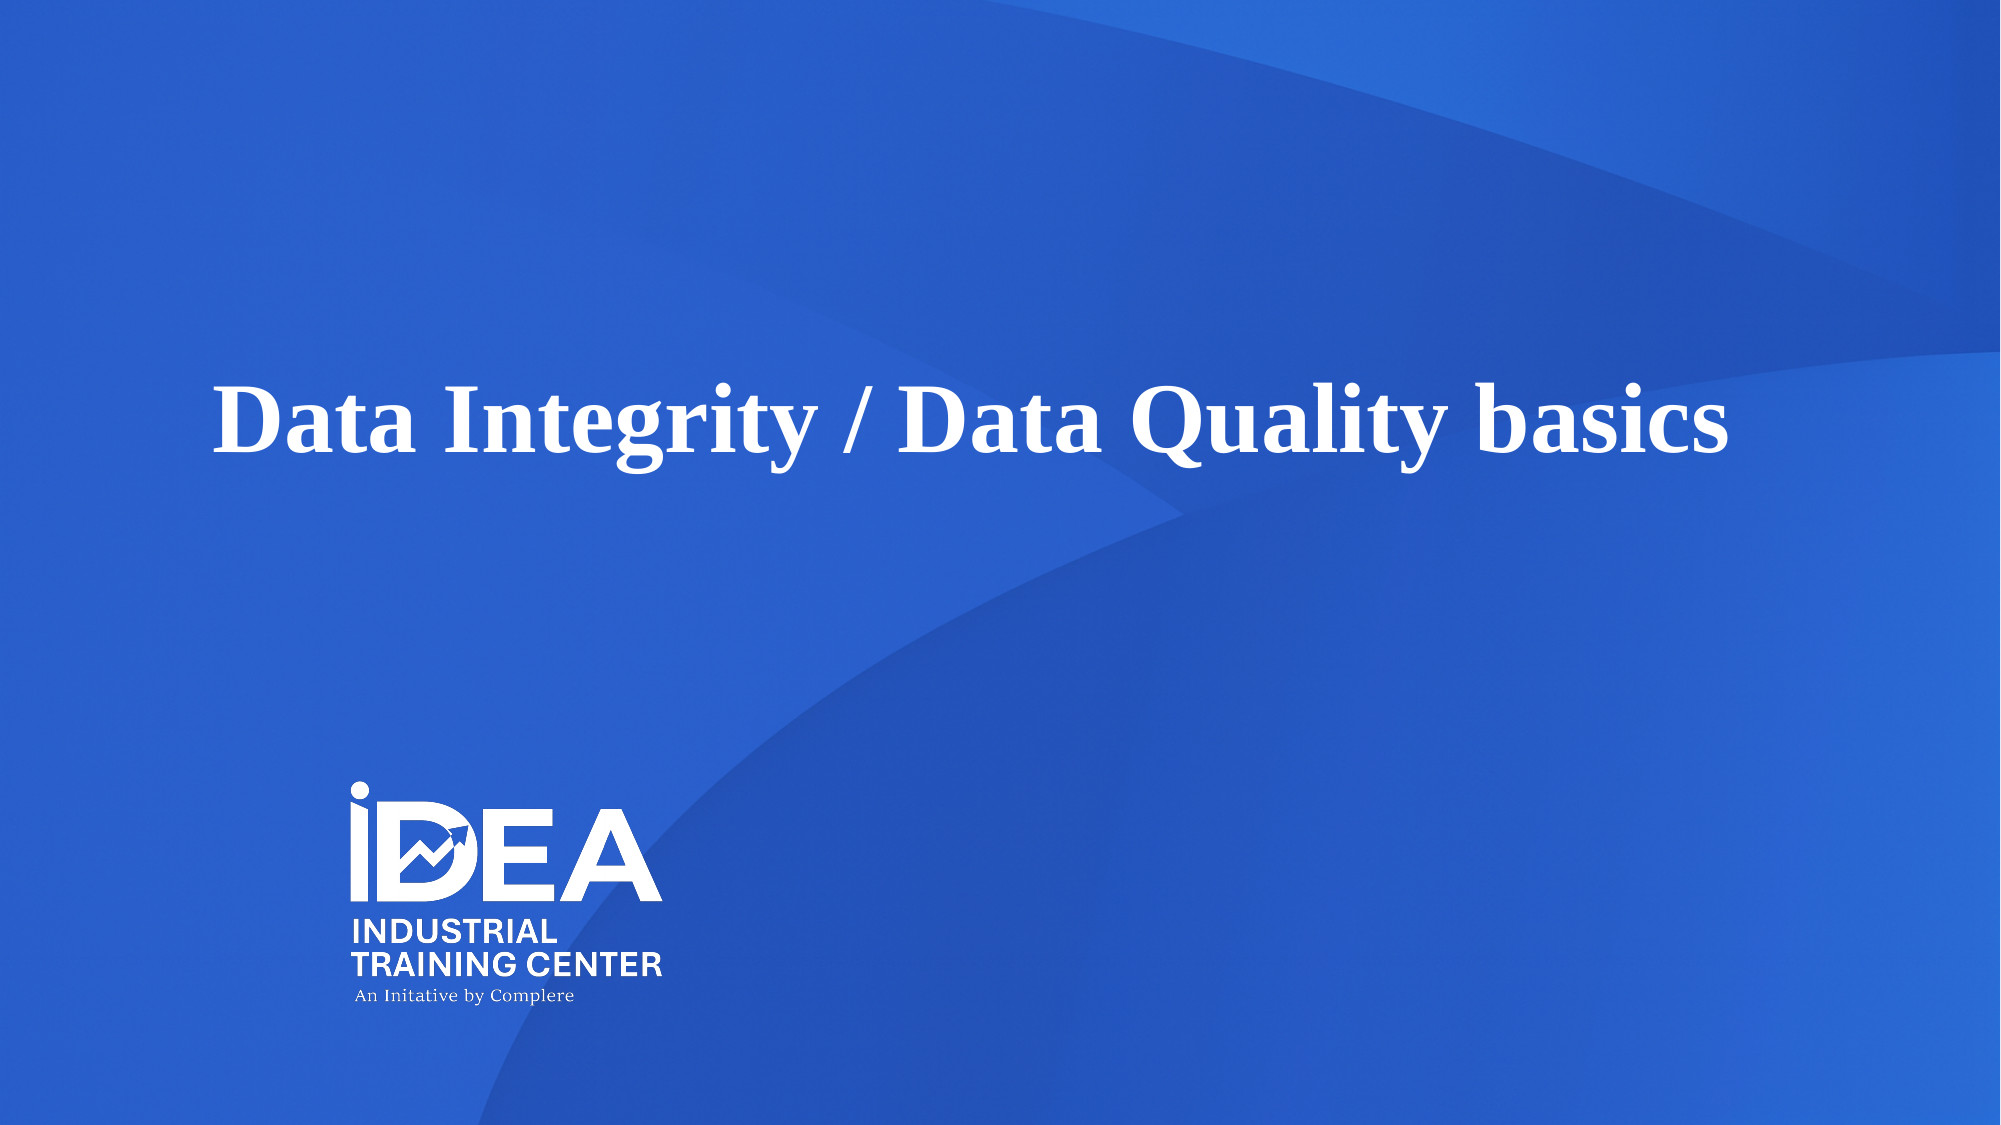

# Data Integrity / Data Quality basics